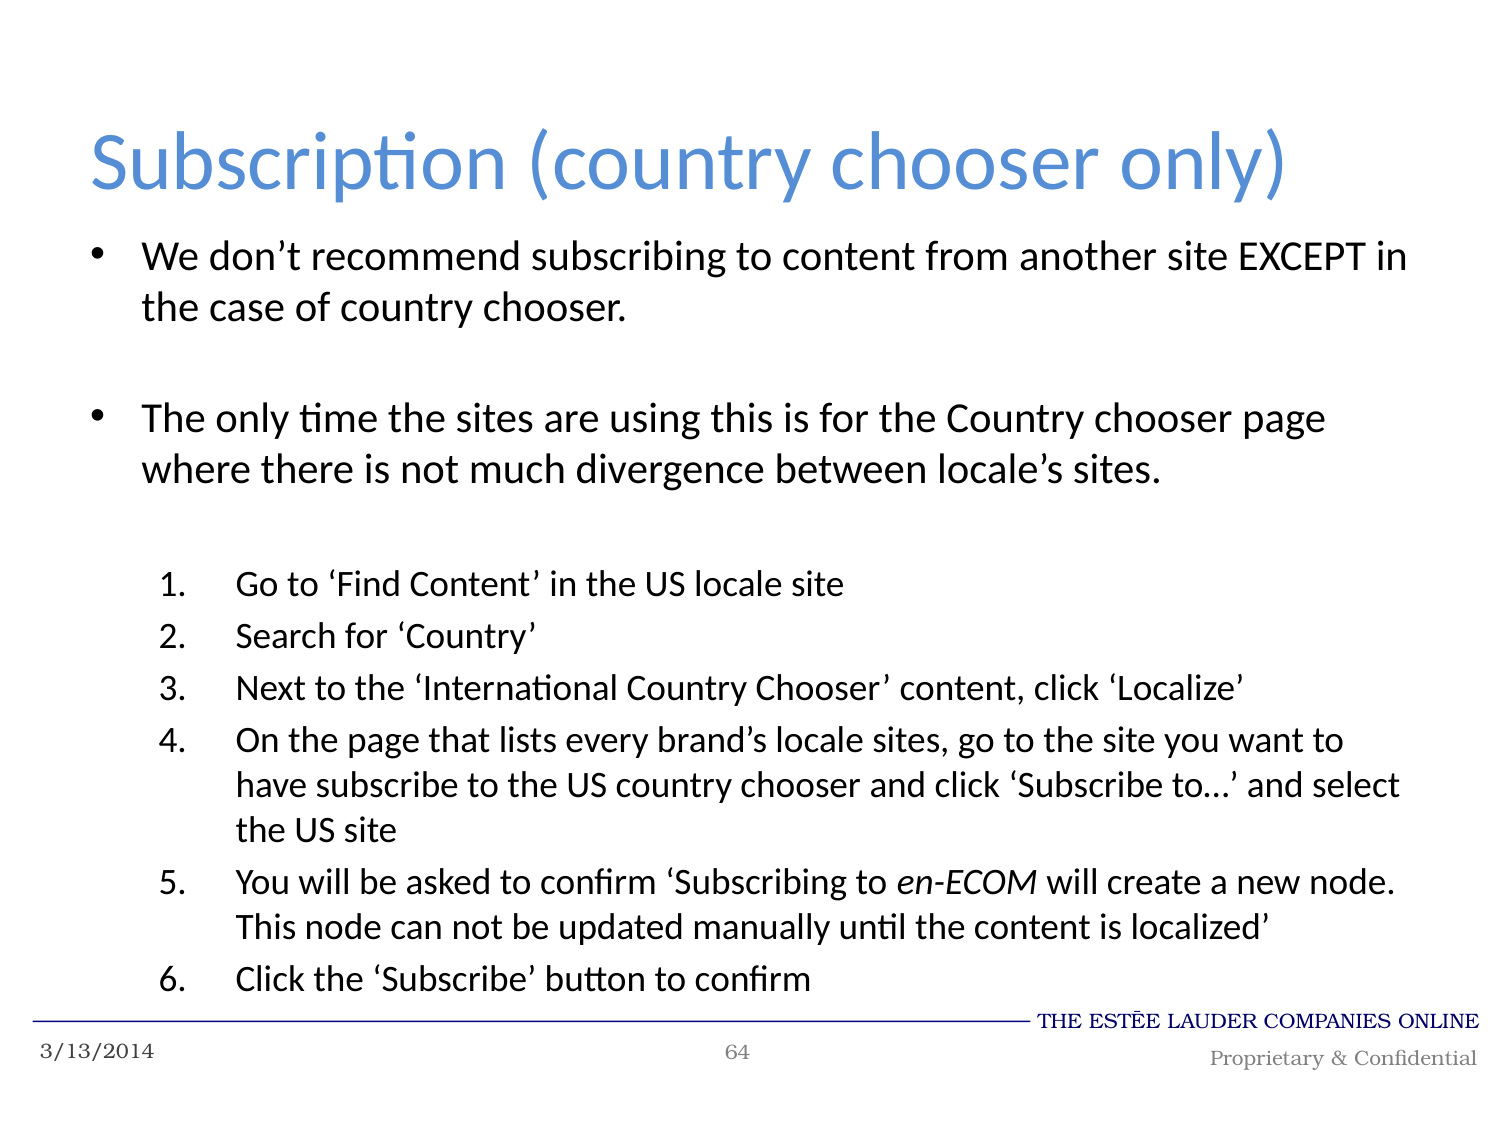

# Subscription (country chooser only)
We don’t recommend subscribing to content from another site EXCEPT in the case of country chooser.
The only time the sites are using this is for the Country chooser page where there is not much divergence between locale’s sites.

Go to ‘Find Content’ in the US locale site
Search for ‘Country’
Next to the ‘International Country Chooser’ content, click ‘Localize’
On the page that lists every brand’s locale sites, go to the site you want to have subscribe to the US country chooser and click ‘Subscribe to…’ and select the US site
You will be asked to confirm ‘Subscribing to en-ECOM will create a new node. This node can not be updated manually until the content is localized’
Click the ‘Subscribe’ button to confirm

3/13/2014